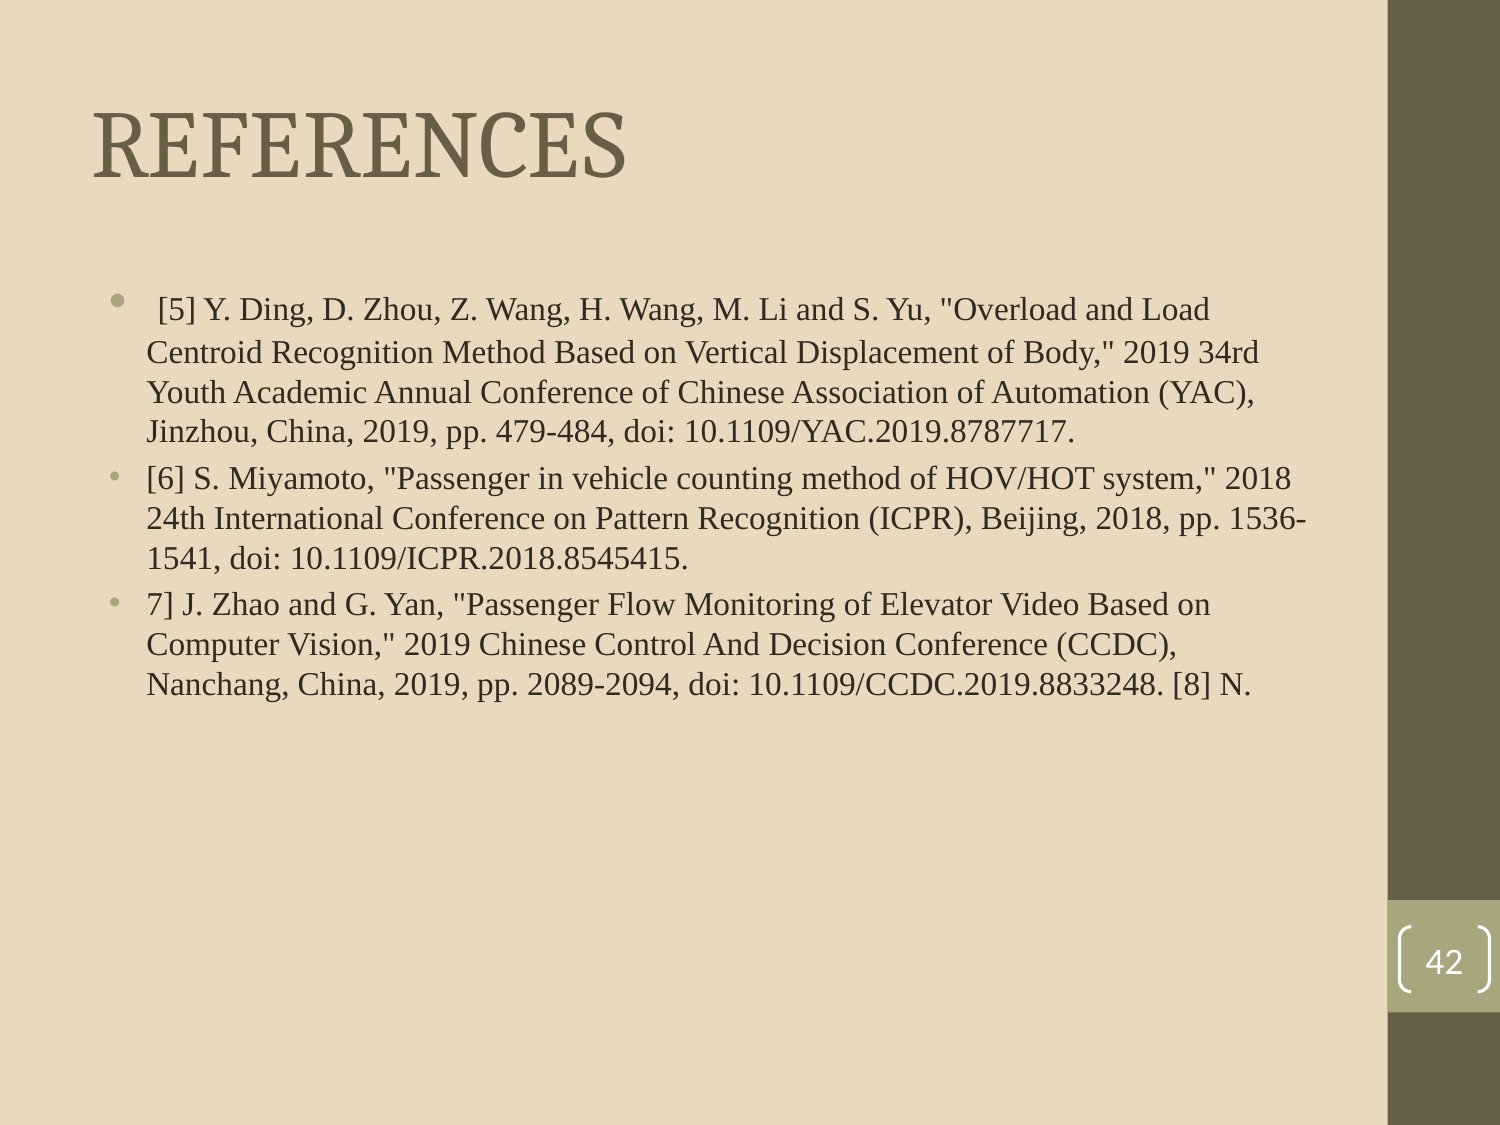

# REFERENCES
 [5] Y. Ding, D. Zhou, Z. Wang, H. Wang, M. Li and S. Yu, "Overload and Load Centroid Recognition Method Based on Vertical Displacement of Body," 2019 34rd Youth Academic Annual Conference of Chinese Association of Automation (YAC), Jinzhou, China, 2019, pp. 479-484, doi: 10.1109/YAC.2019.8787717.
[6] S. Miyamoto, "Passenger in vehicle counting method of HOV/HOT system," 2018 24th International Conference on Pattern Recognition (ICPR), Beijing, 2018, pp. 1536-1541, doi: 10.1109/ICPR.2018.8545415.
7] J. Zhao and G. Yan, "Passenger Flow Monitoring of Elevator Video Based on Computer Vision," 2019 Chinese Control And Decision Conference (CCDC), Nanchang, China, 2019, pp. 2089-2094, doi: 10.1109/CCDC.2019.8833248. [8] N.

42